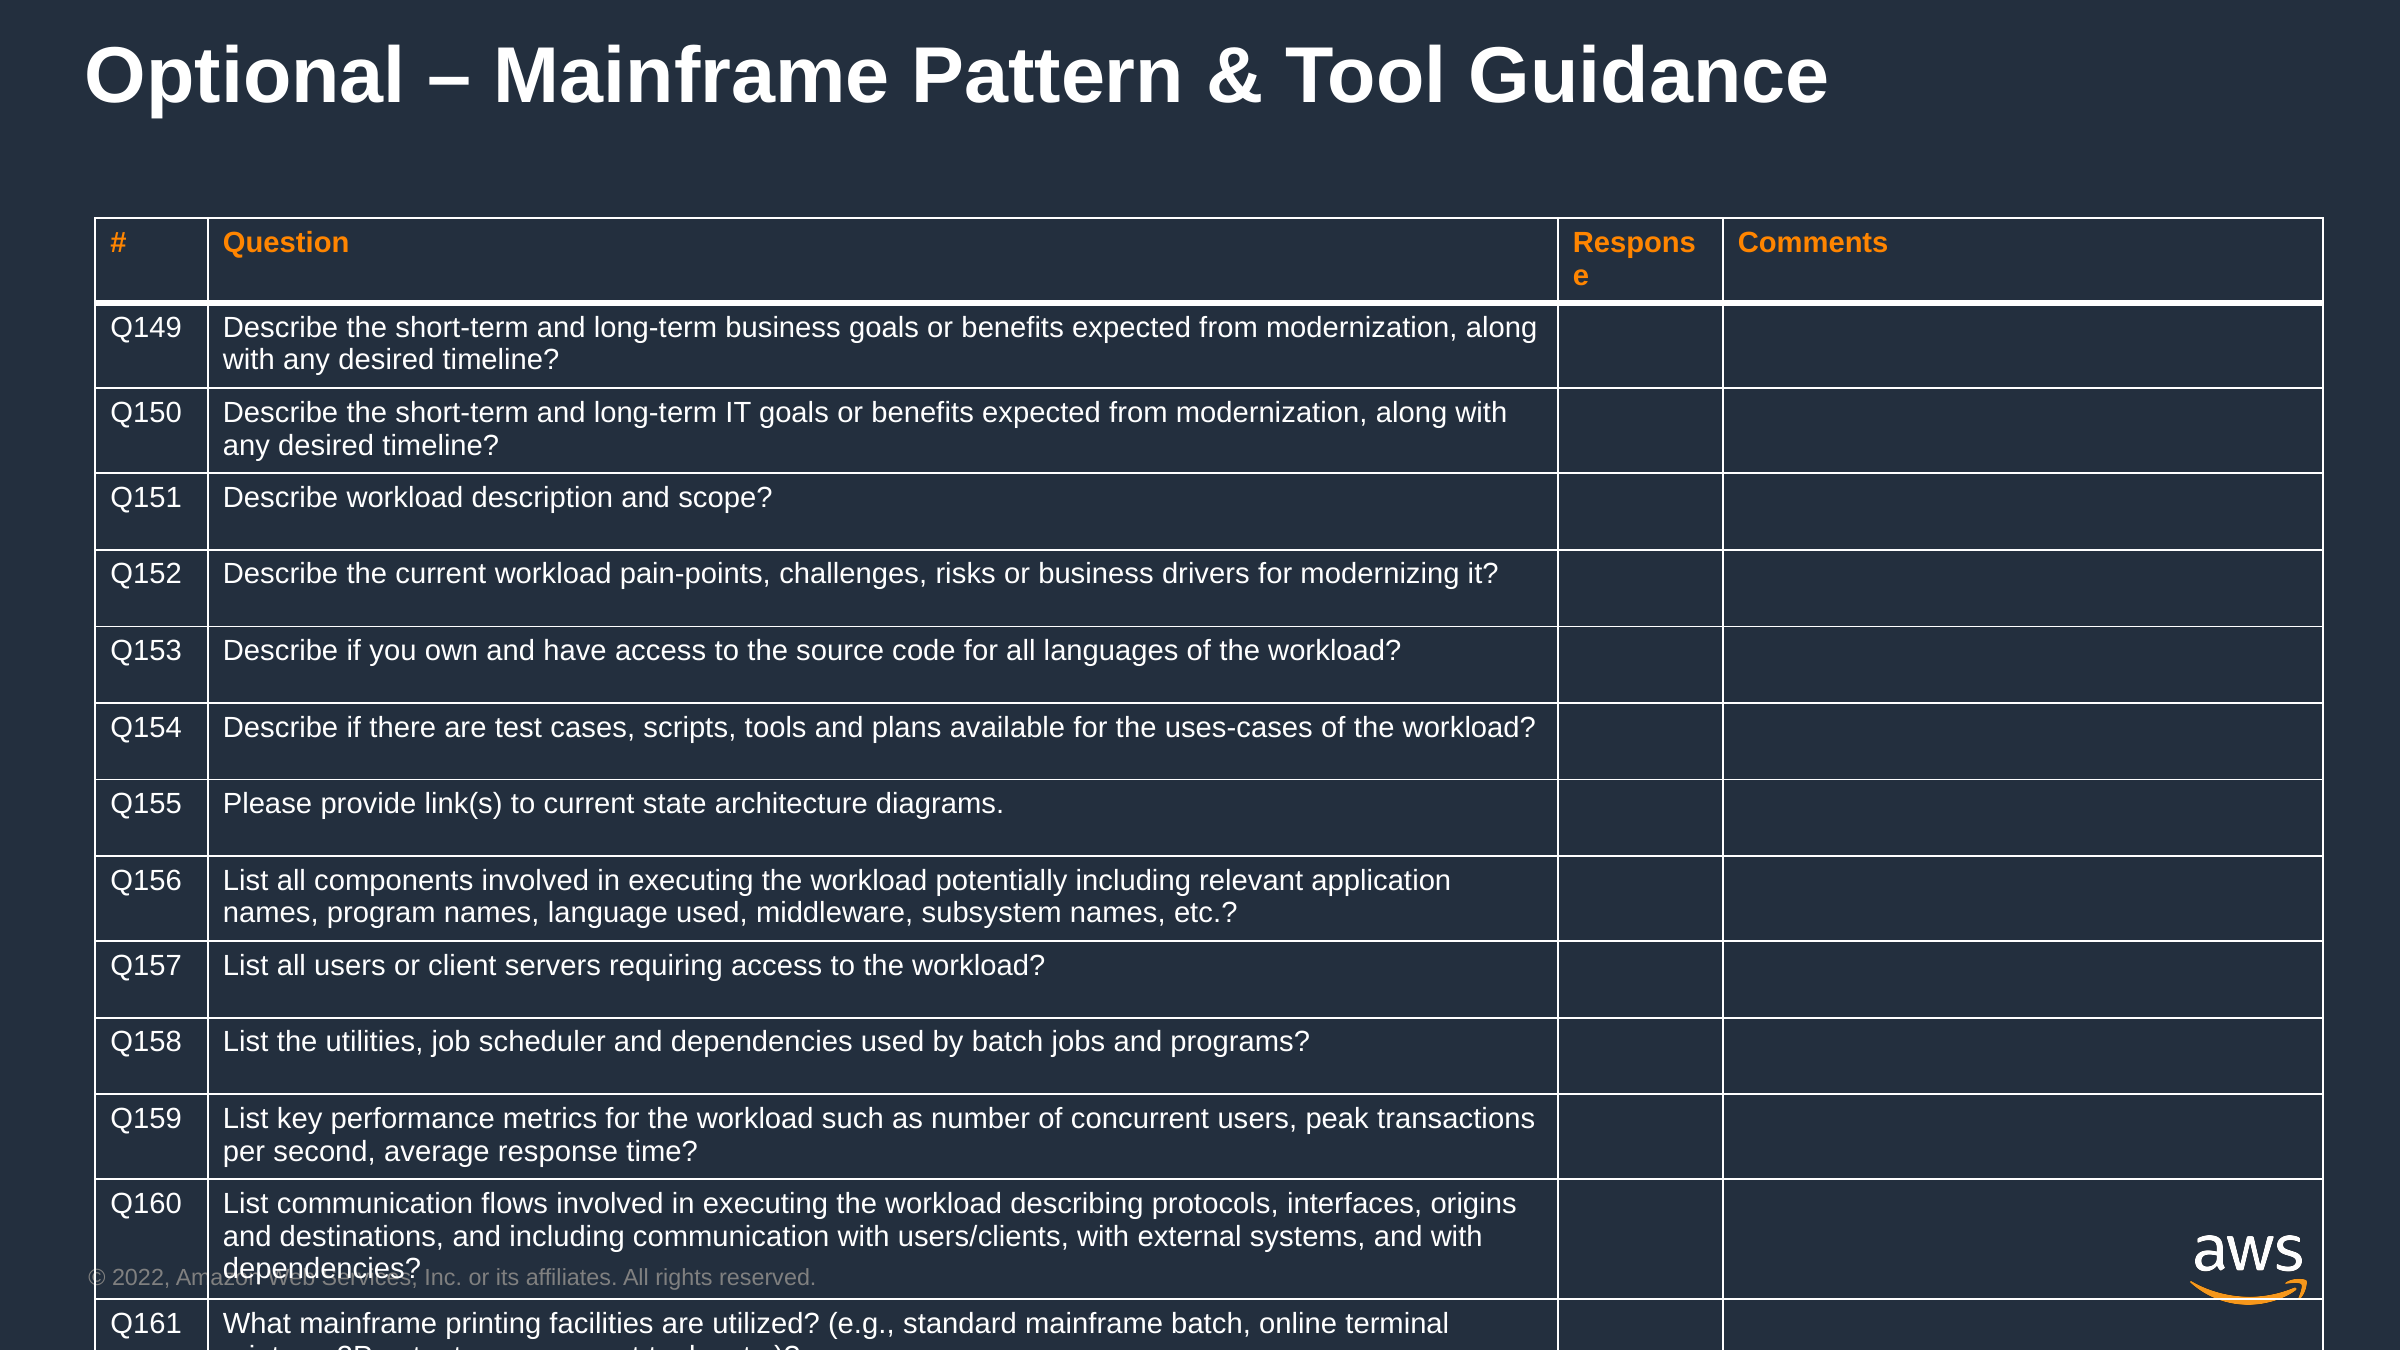

Optional – Mainframe Pattern & Tool Guidance
| # | Question | Response | Comments |
| --- | --- | --- | --- |
| Q149 | Describe the short-term and long-term business goals or benefits expected from modernization, along with any desired timeline? |  |  |
| Q150 | Describe the short-term and long-term IT goals or benefits expected from modernization, along with any desired timeline? |  |  |
| Q151 | Describe workload description and scope? |  |  |
| Q152 | Describe the current workload pain-points, challenges, risks or business drivers for modernizing it? |  |  |
| Q153 | Describe if you own and have access to the source code for all languages of the workload? |  |  |
| Q154 | Describe if there are test cases, scripts, tools and plans available for the uses-cases of the workload? |  |  |
| Q155 | Please provide link(s) to current state architecture diagrams. |  |  |
| Q156 | List all components involved in executing the workload potentially including relevant application names, program names, language used, middleware, subsystem names, etc.? |  |  |
| Q157 | List all users or client servers requiring access to the workload? |  |  |
| Q158 | List the utilities, job scheduler and dependencies used by batch jobs and programs? |  |  |
| Q159 | List key performance metrics for the workload such as number of concurrent users, peak transactions per second, average response time? |  |  |
| Q160 | List communication flows involved in executing the workload describing protocols, interfaces, origins and destinations, and including communication with users/clients, with external systems, and with dependencies? |  |  |
| Q161 | What mainframe printing facilities are utilized? (e.g., standard mainframe batch, online terminal printers, 3P output management tools, etc.)? |  |  |